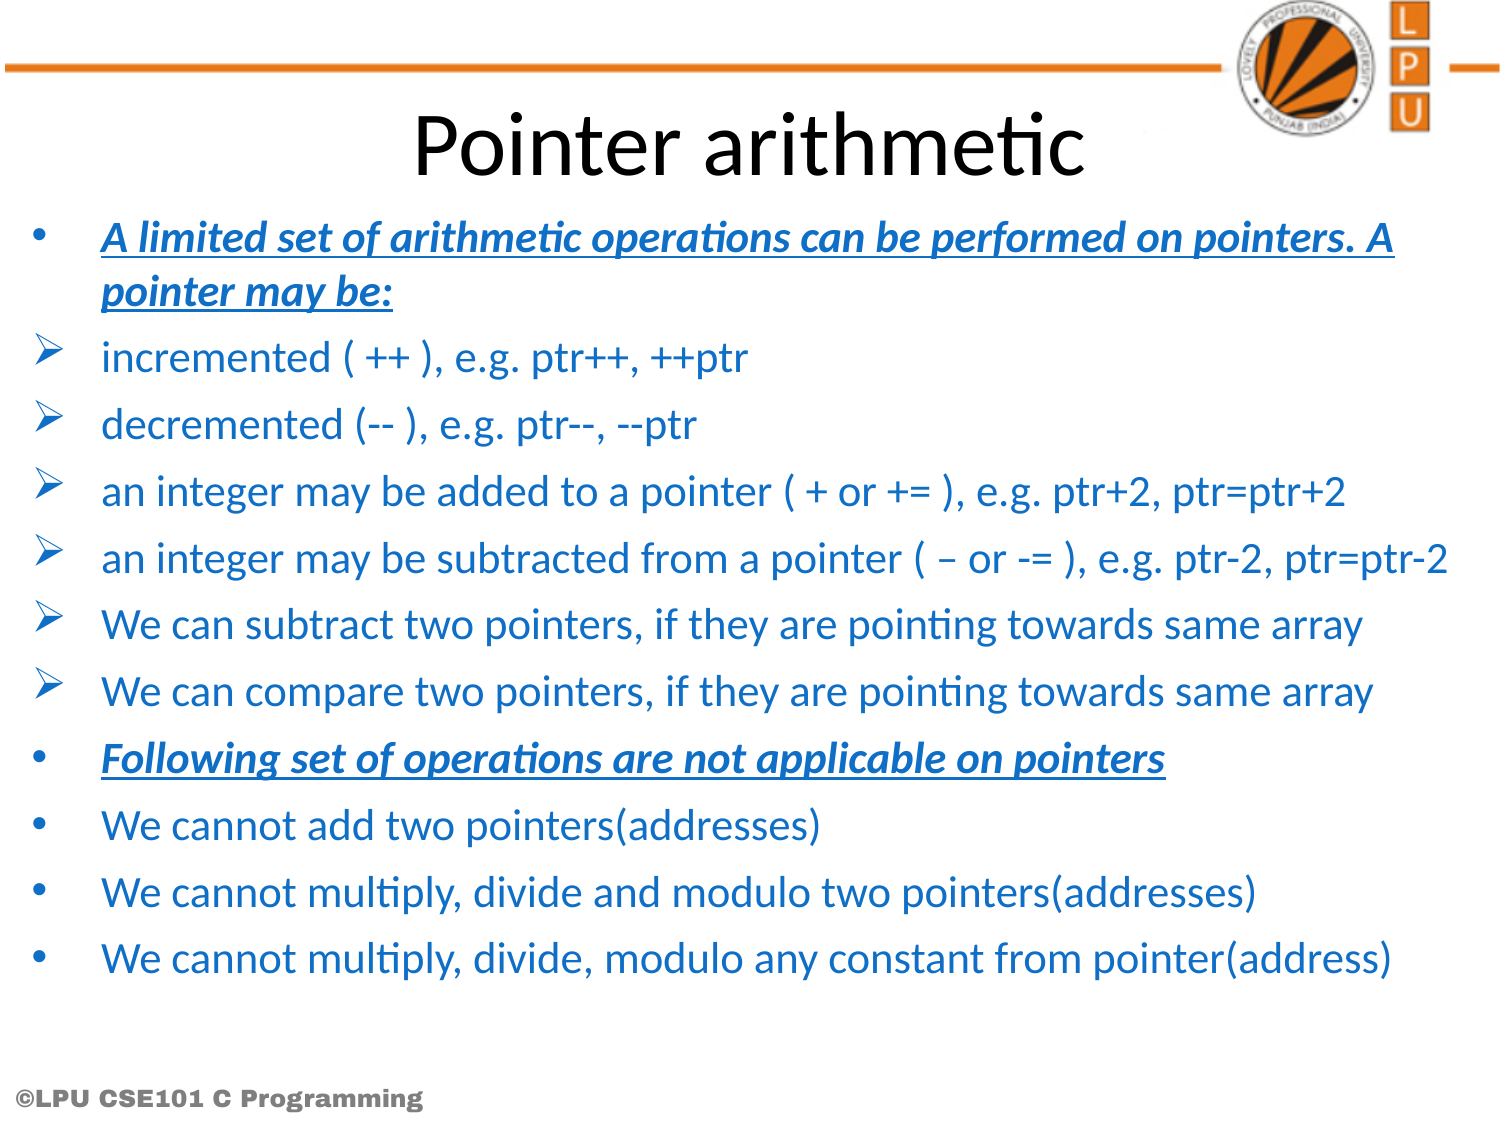

# Pointer arithmetic
A limited set of arithmetic operations can be performed on pointers. A pointer may be:
incremented ( ++ ), e.g. ptr++, ++ptr
decremented (-- ), e.g. ptr--, --ptr
an integer may be added to a pointer ( + or += ), e.g. ptr+2, ptr=ptr+2
an integer may be subtracted from a pointer ( – or -= ), e.g. ptr-2, ptr=ptr-2
We can subtract two pointers, if they are pointing towards same array
We can compare two pointers, if they are pointing towards same array
Following set of operations are not applicable on pointers
We cannot add two pointers(addresses)
We cannot multiply, divide and modulo two pointers(addresses)
We cannot multiply, divide, modulo any constant from pointer(address)